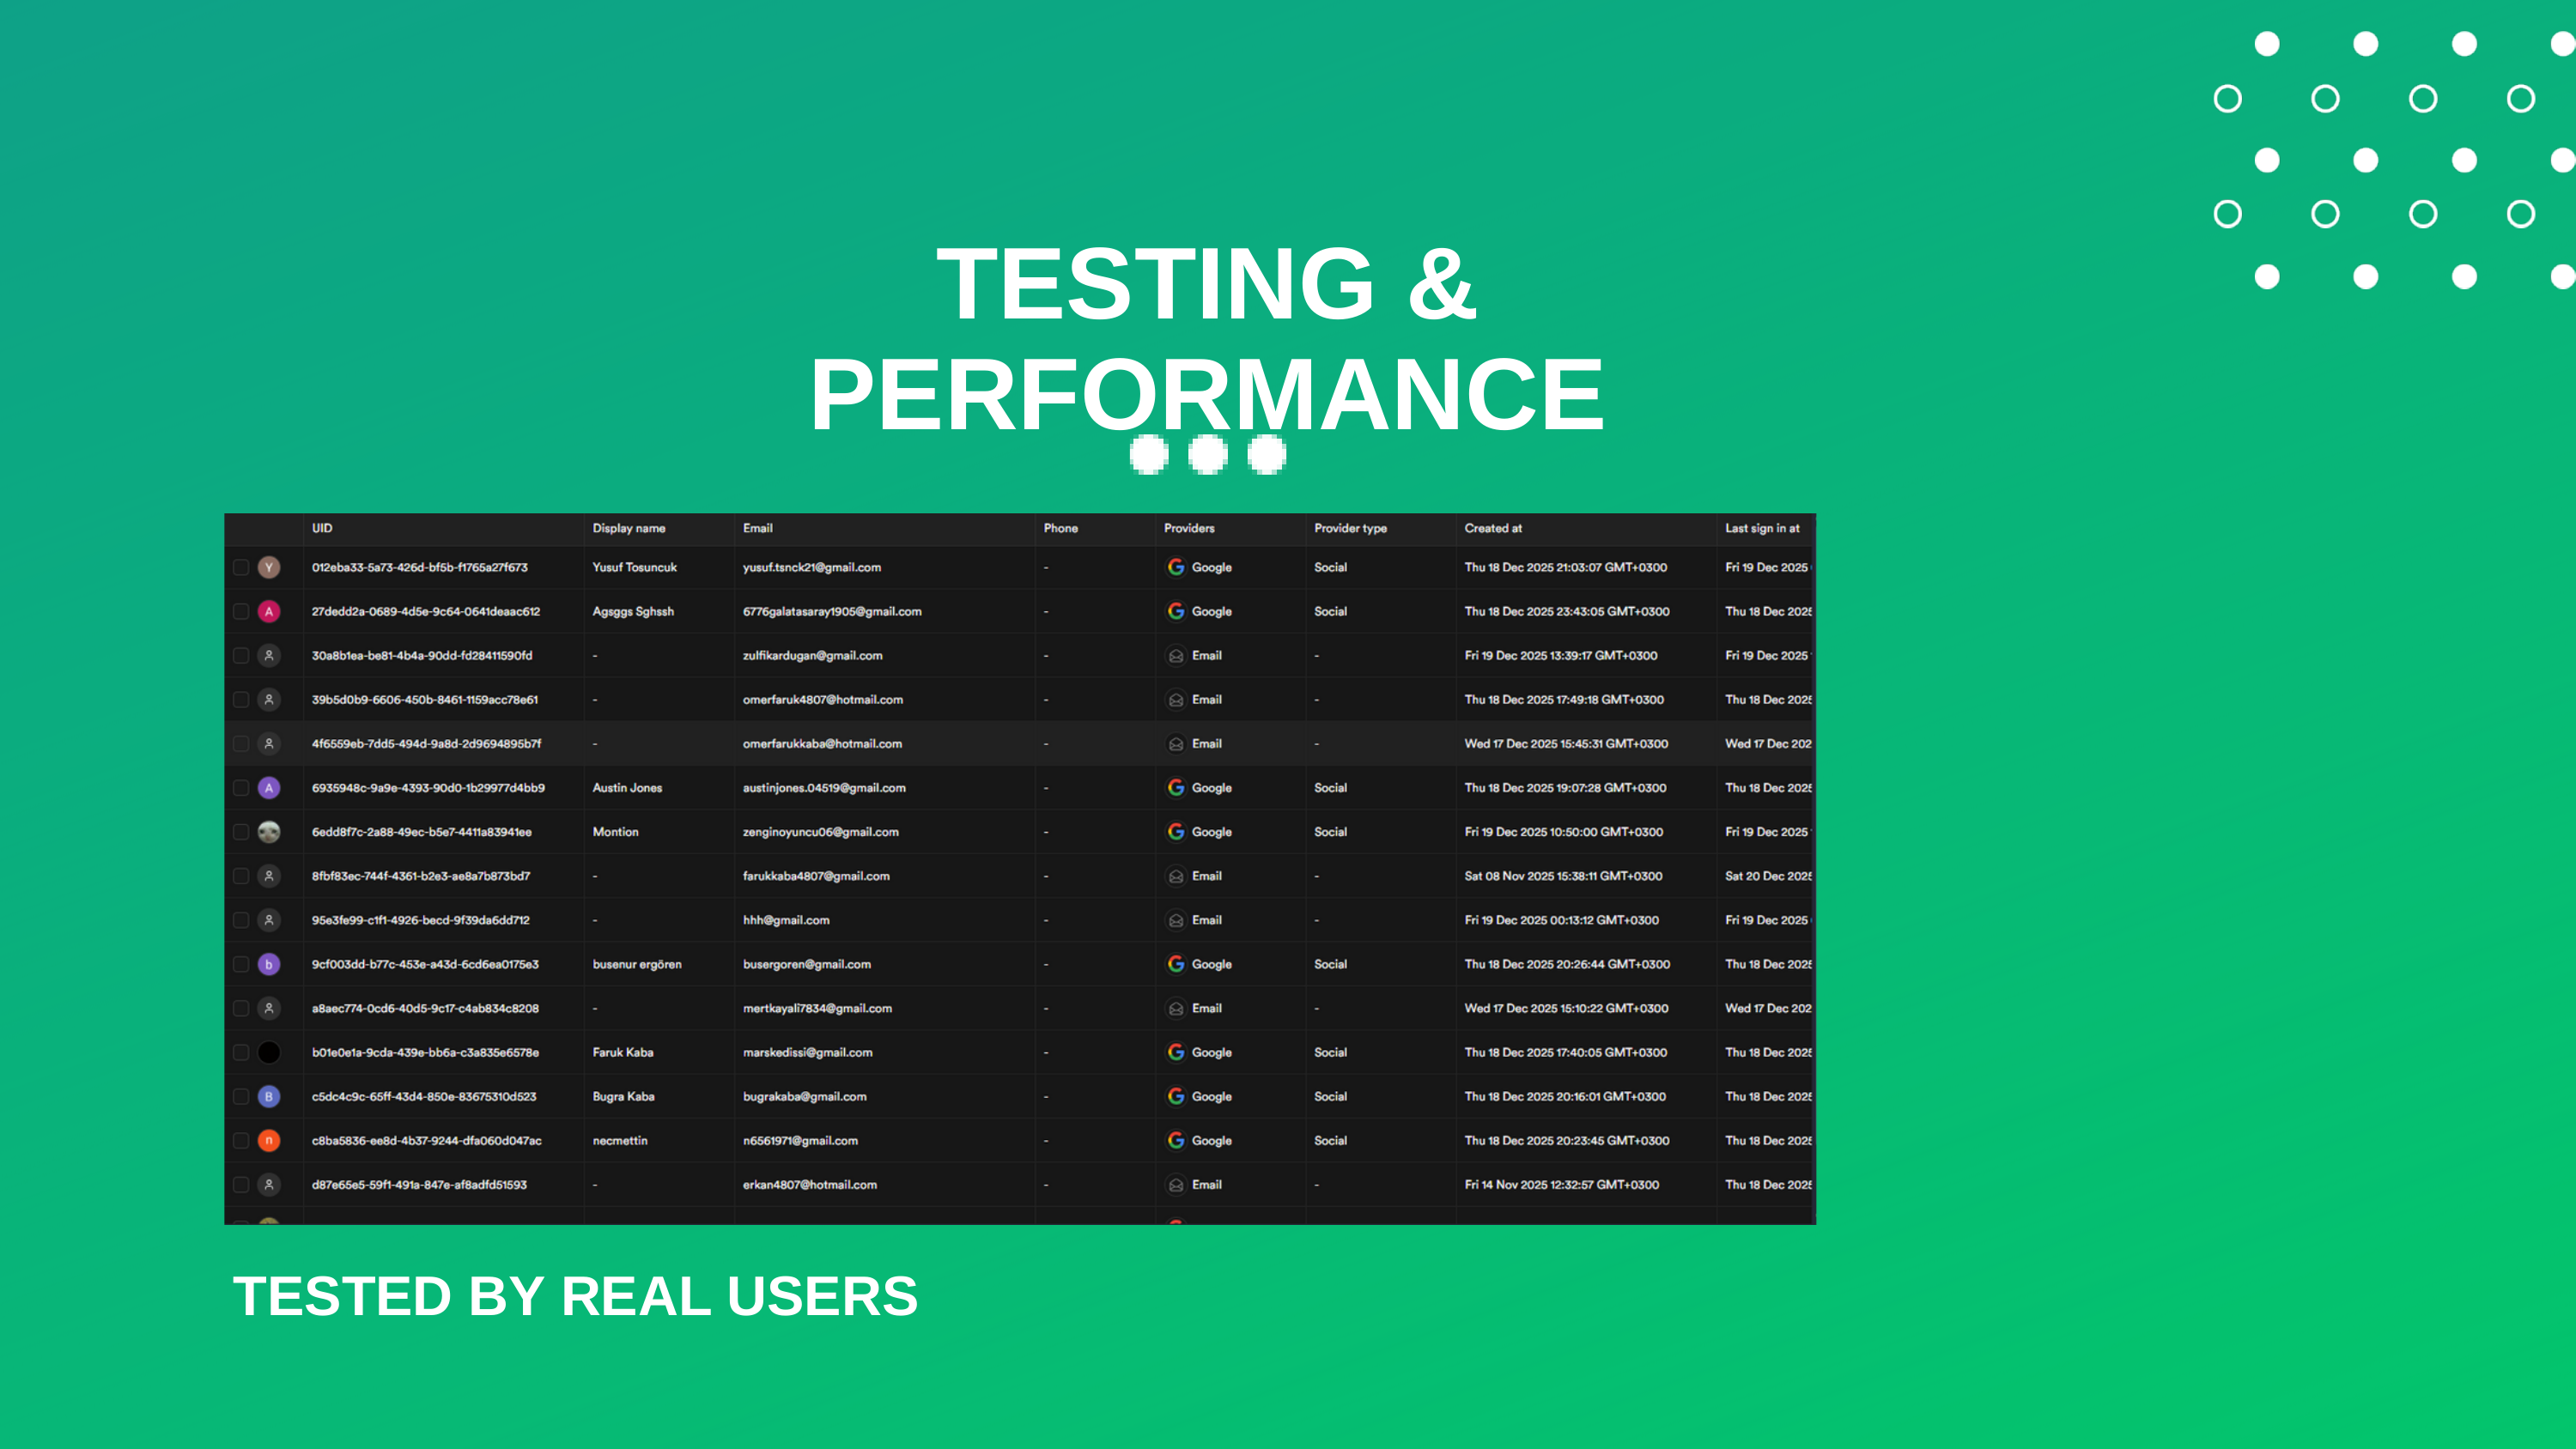

TESTING & PERFORMANCE

TESTED BY REAL USERS